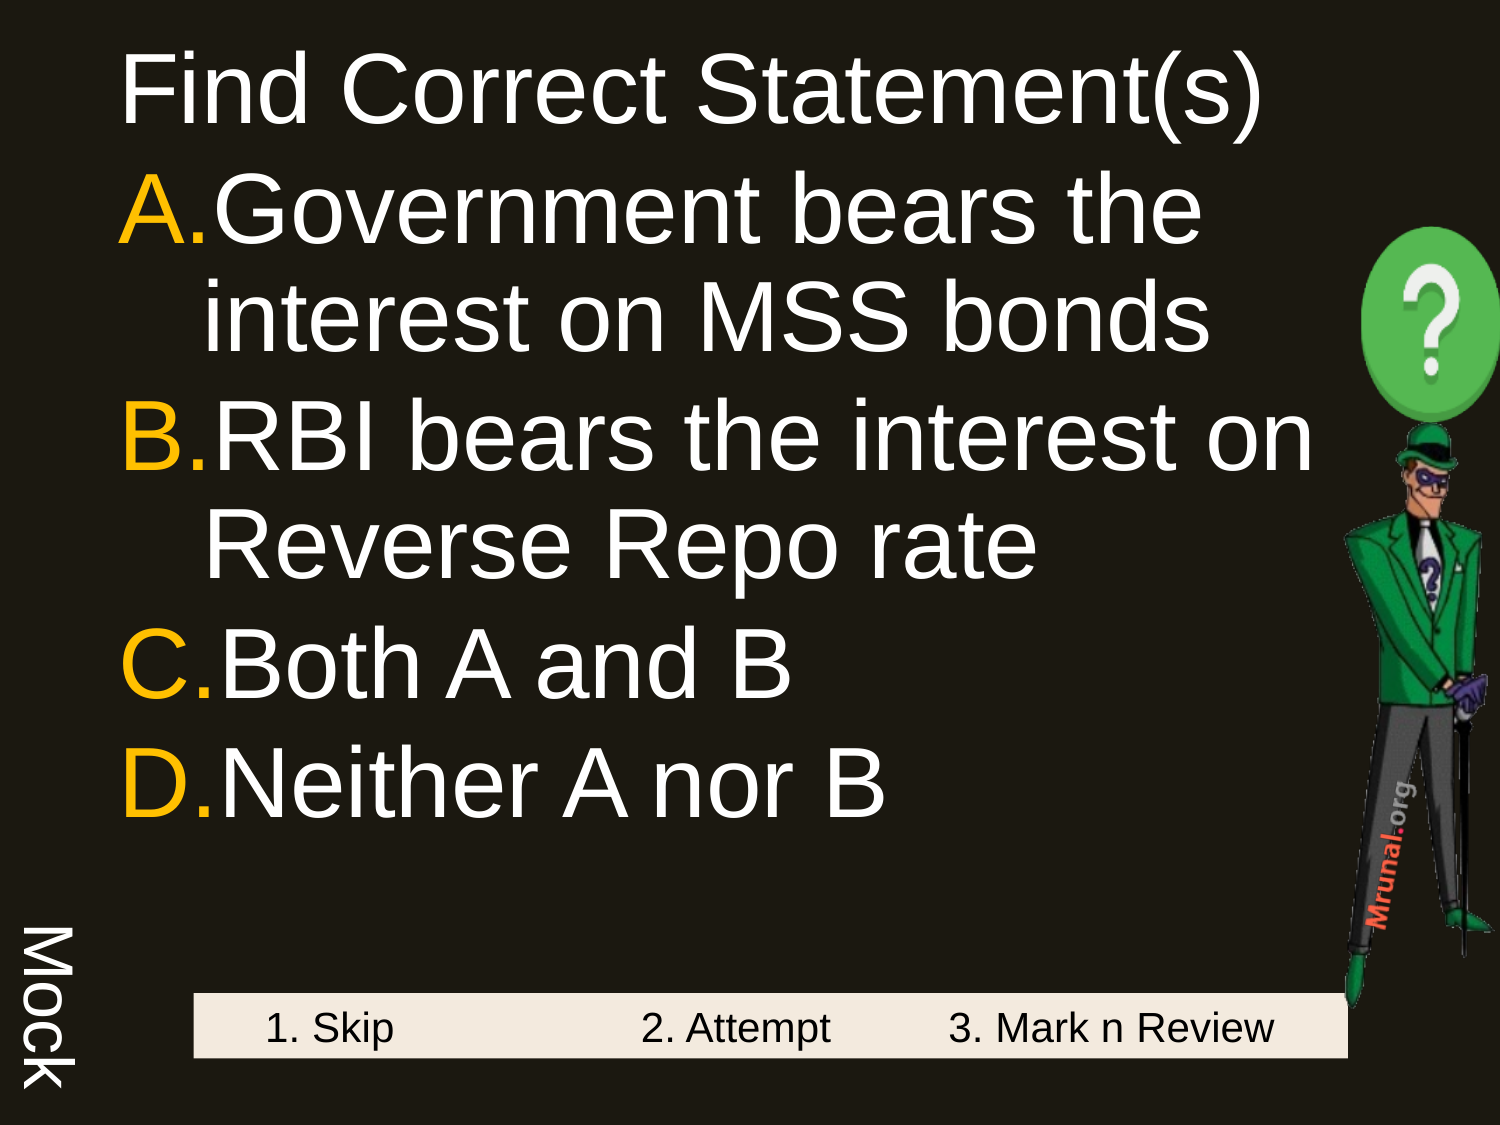

Mock
Find Correct Statement(s)
Government bears the interest on MSS bonds
RBI bears the interest on Reverse Repo rate
Both A and B
Neither A nor B